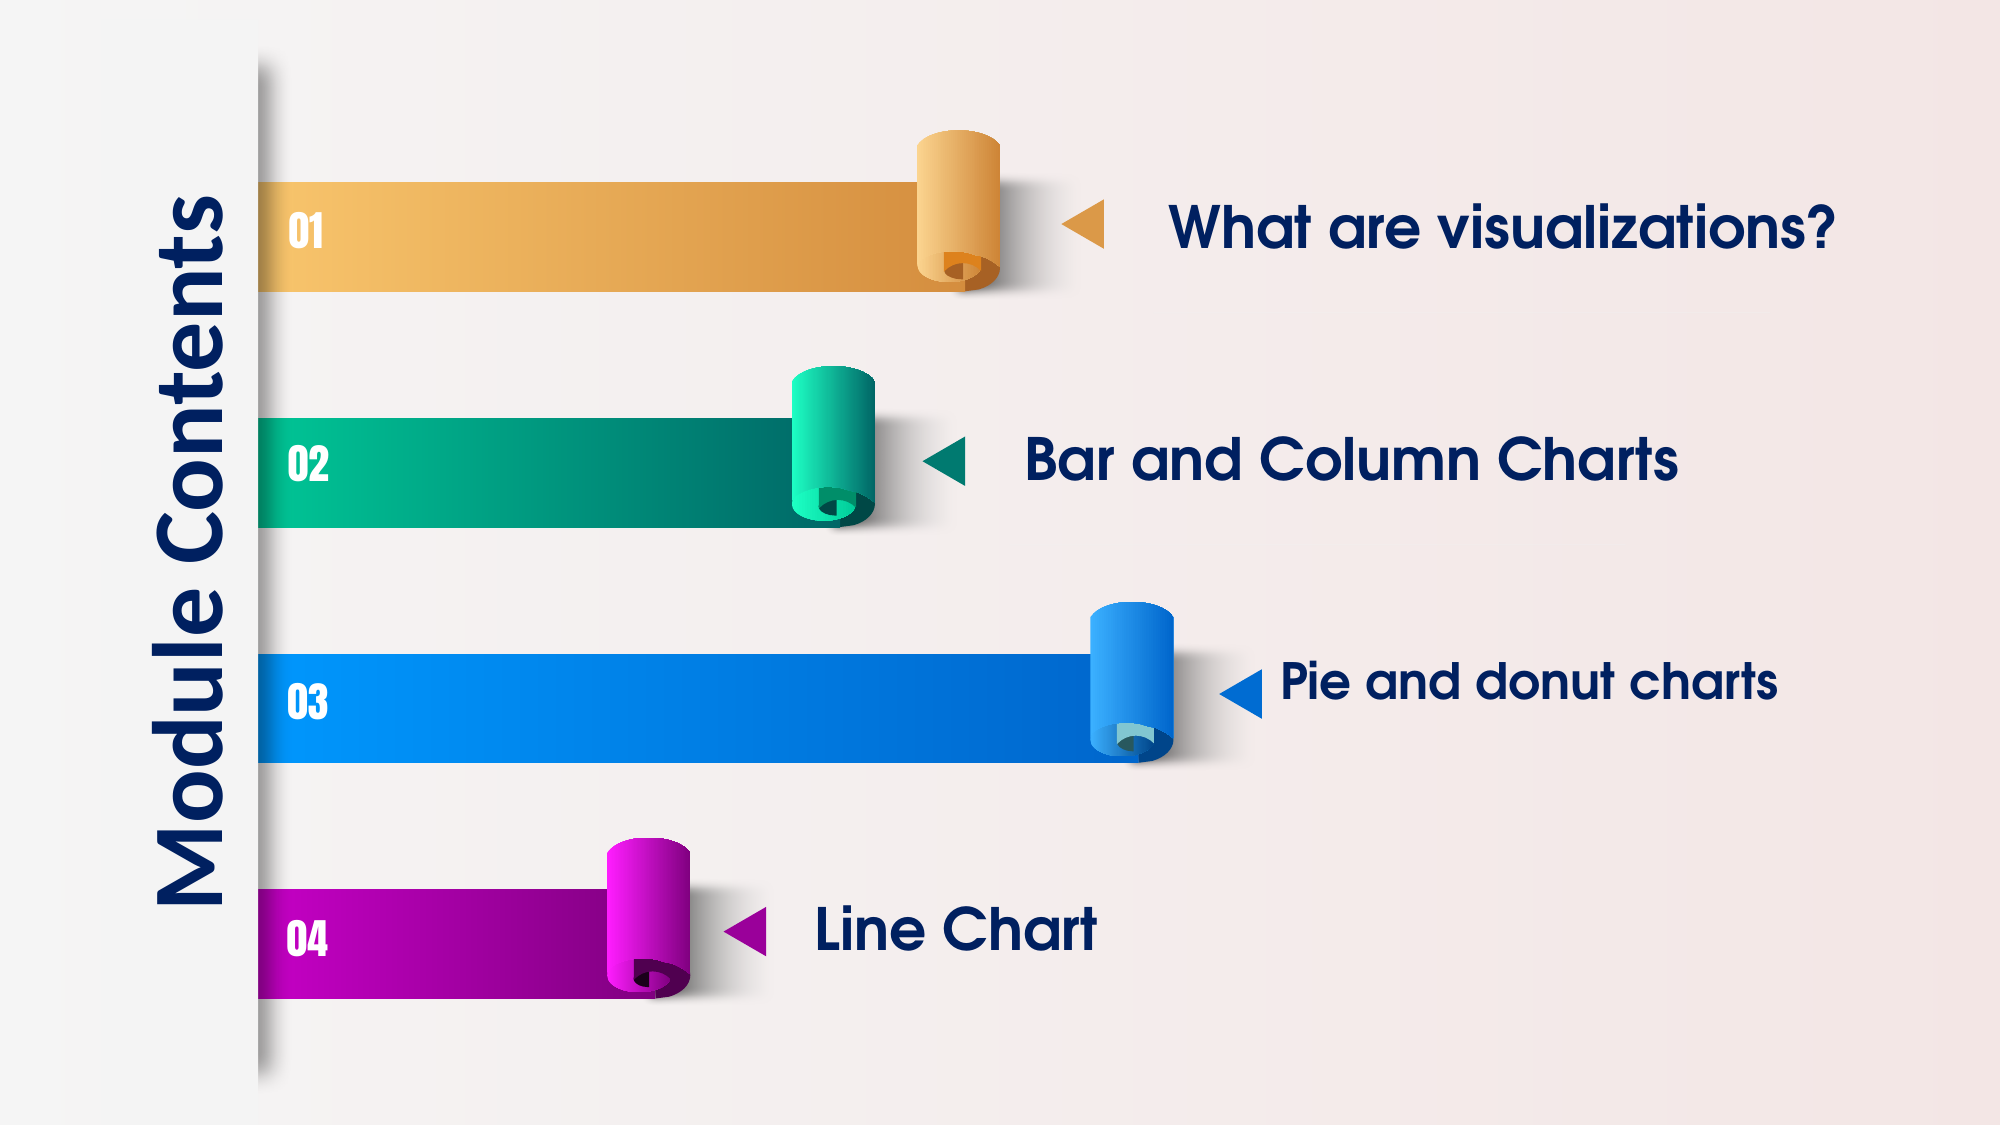

What are visualizations?

01

Bar and Column Charts

02
Module Contents

Pie and donut charts

03

Line Chart

04